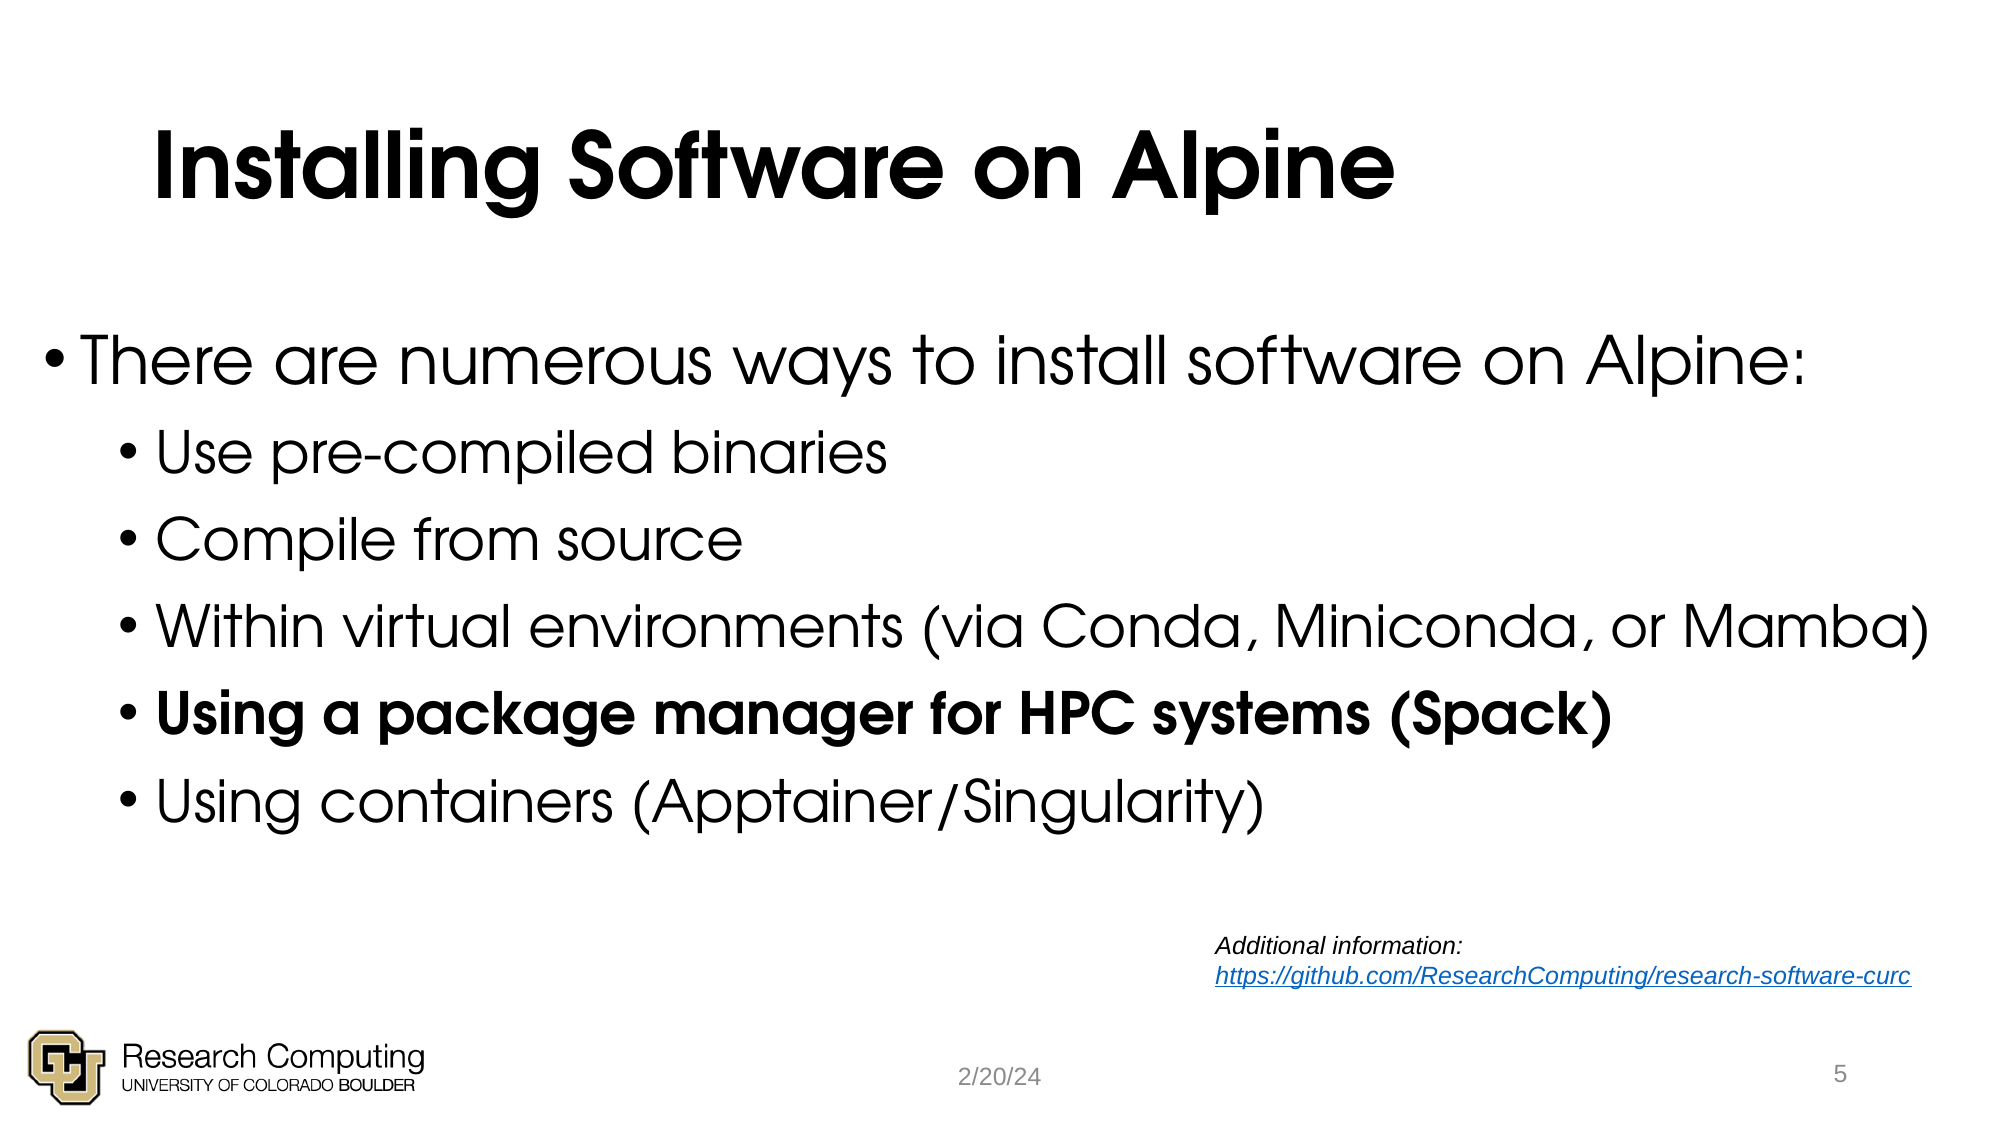

# Installing Software on Alpine
There are numerous ways to install software on Alpine:
Use pre-compiled binaries
Compile from source
Within virtual environments (via Conda, Miniconda, or Mamba)
Using a package manager for HPC systems (Spack)
Using containers (Apptainer/Singularity)

Additional information:
https://github.com/ResearchComputing/research-software-curc

5
2/20/24